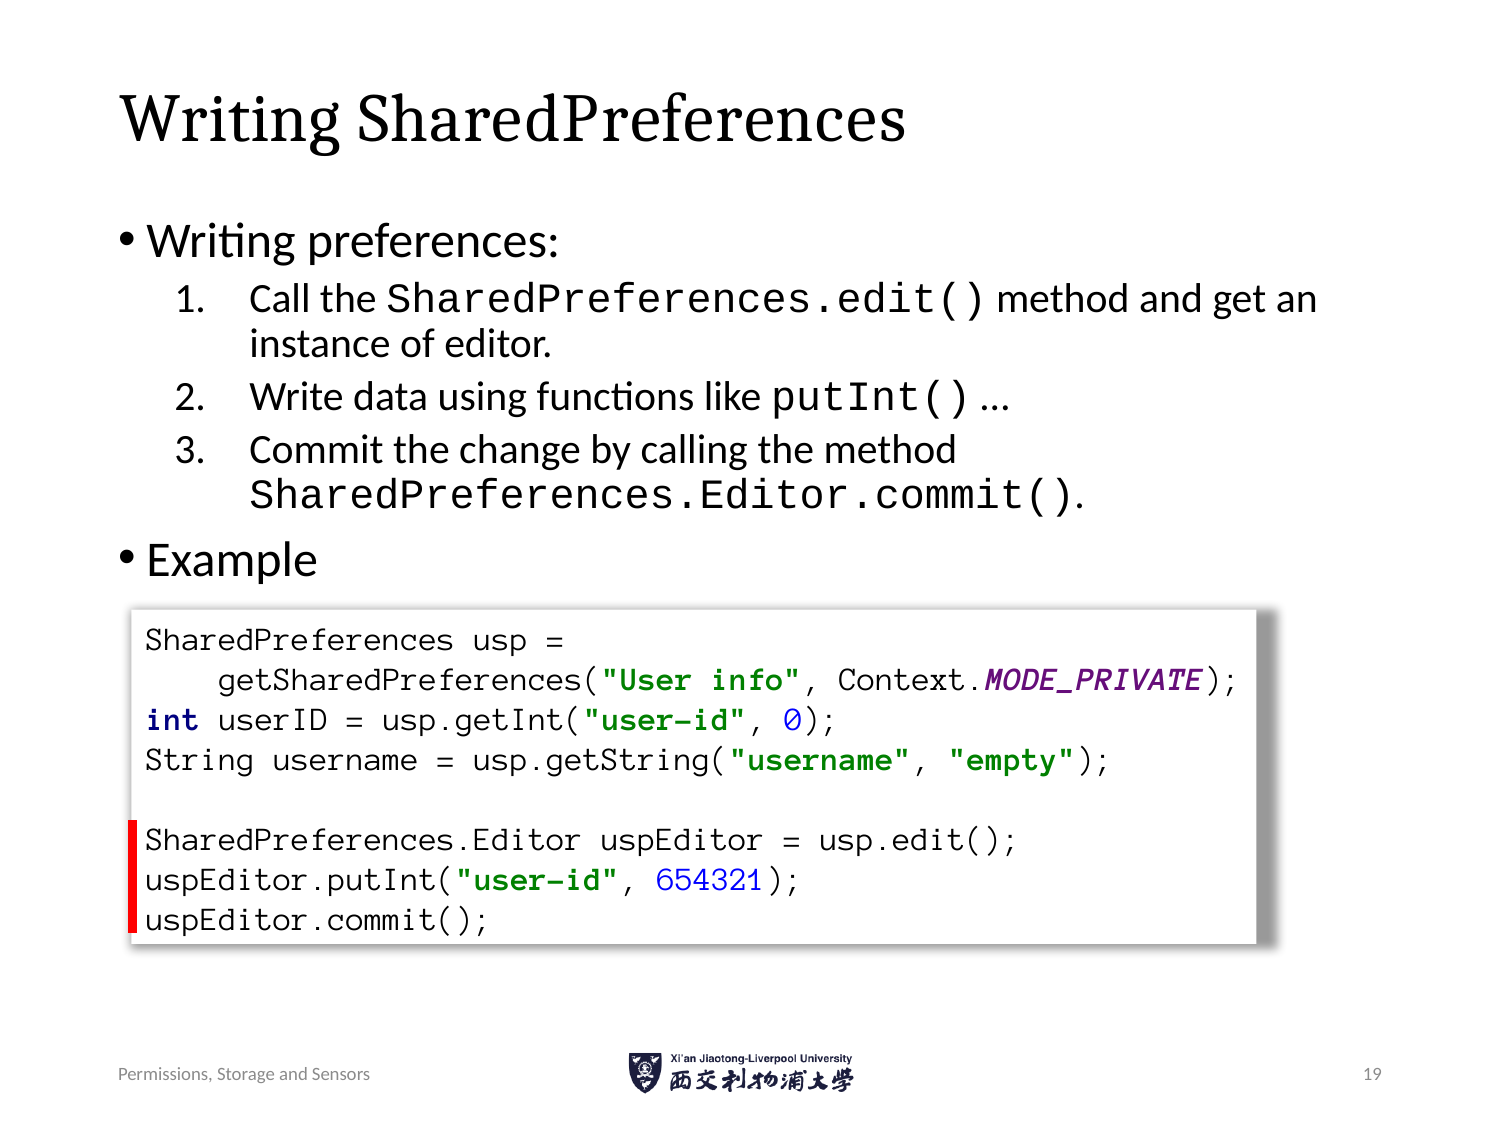

# Writing SharedPreferences
Writing preferences:
Call the SharedPreferences.edit() method and get an instance of editor.
Write data using functions like putInt() …
Commit the change by calling the method SharedPreferences.Editor.commit().
Example
SharedPreferences usp =
    getSharedPreferences("User info", Context.MODE_PRIVATE);
int userID = usp.getInt("user-id", 0);
String username = usp.getString("username", "empty");
SharedPreferences.Editor uspEditor = usp.edit();
uspEditor.putInt("user-id", 654321);
uspEditor.commit();
Permissions, Storage and Sensors
19